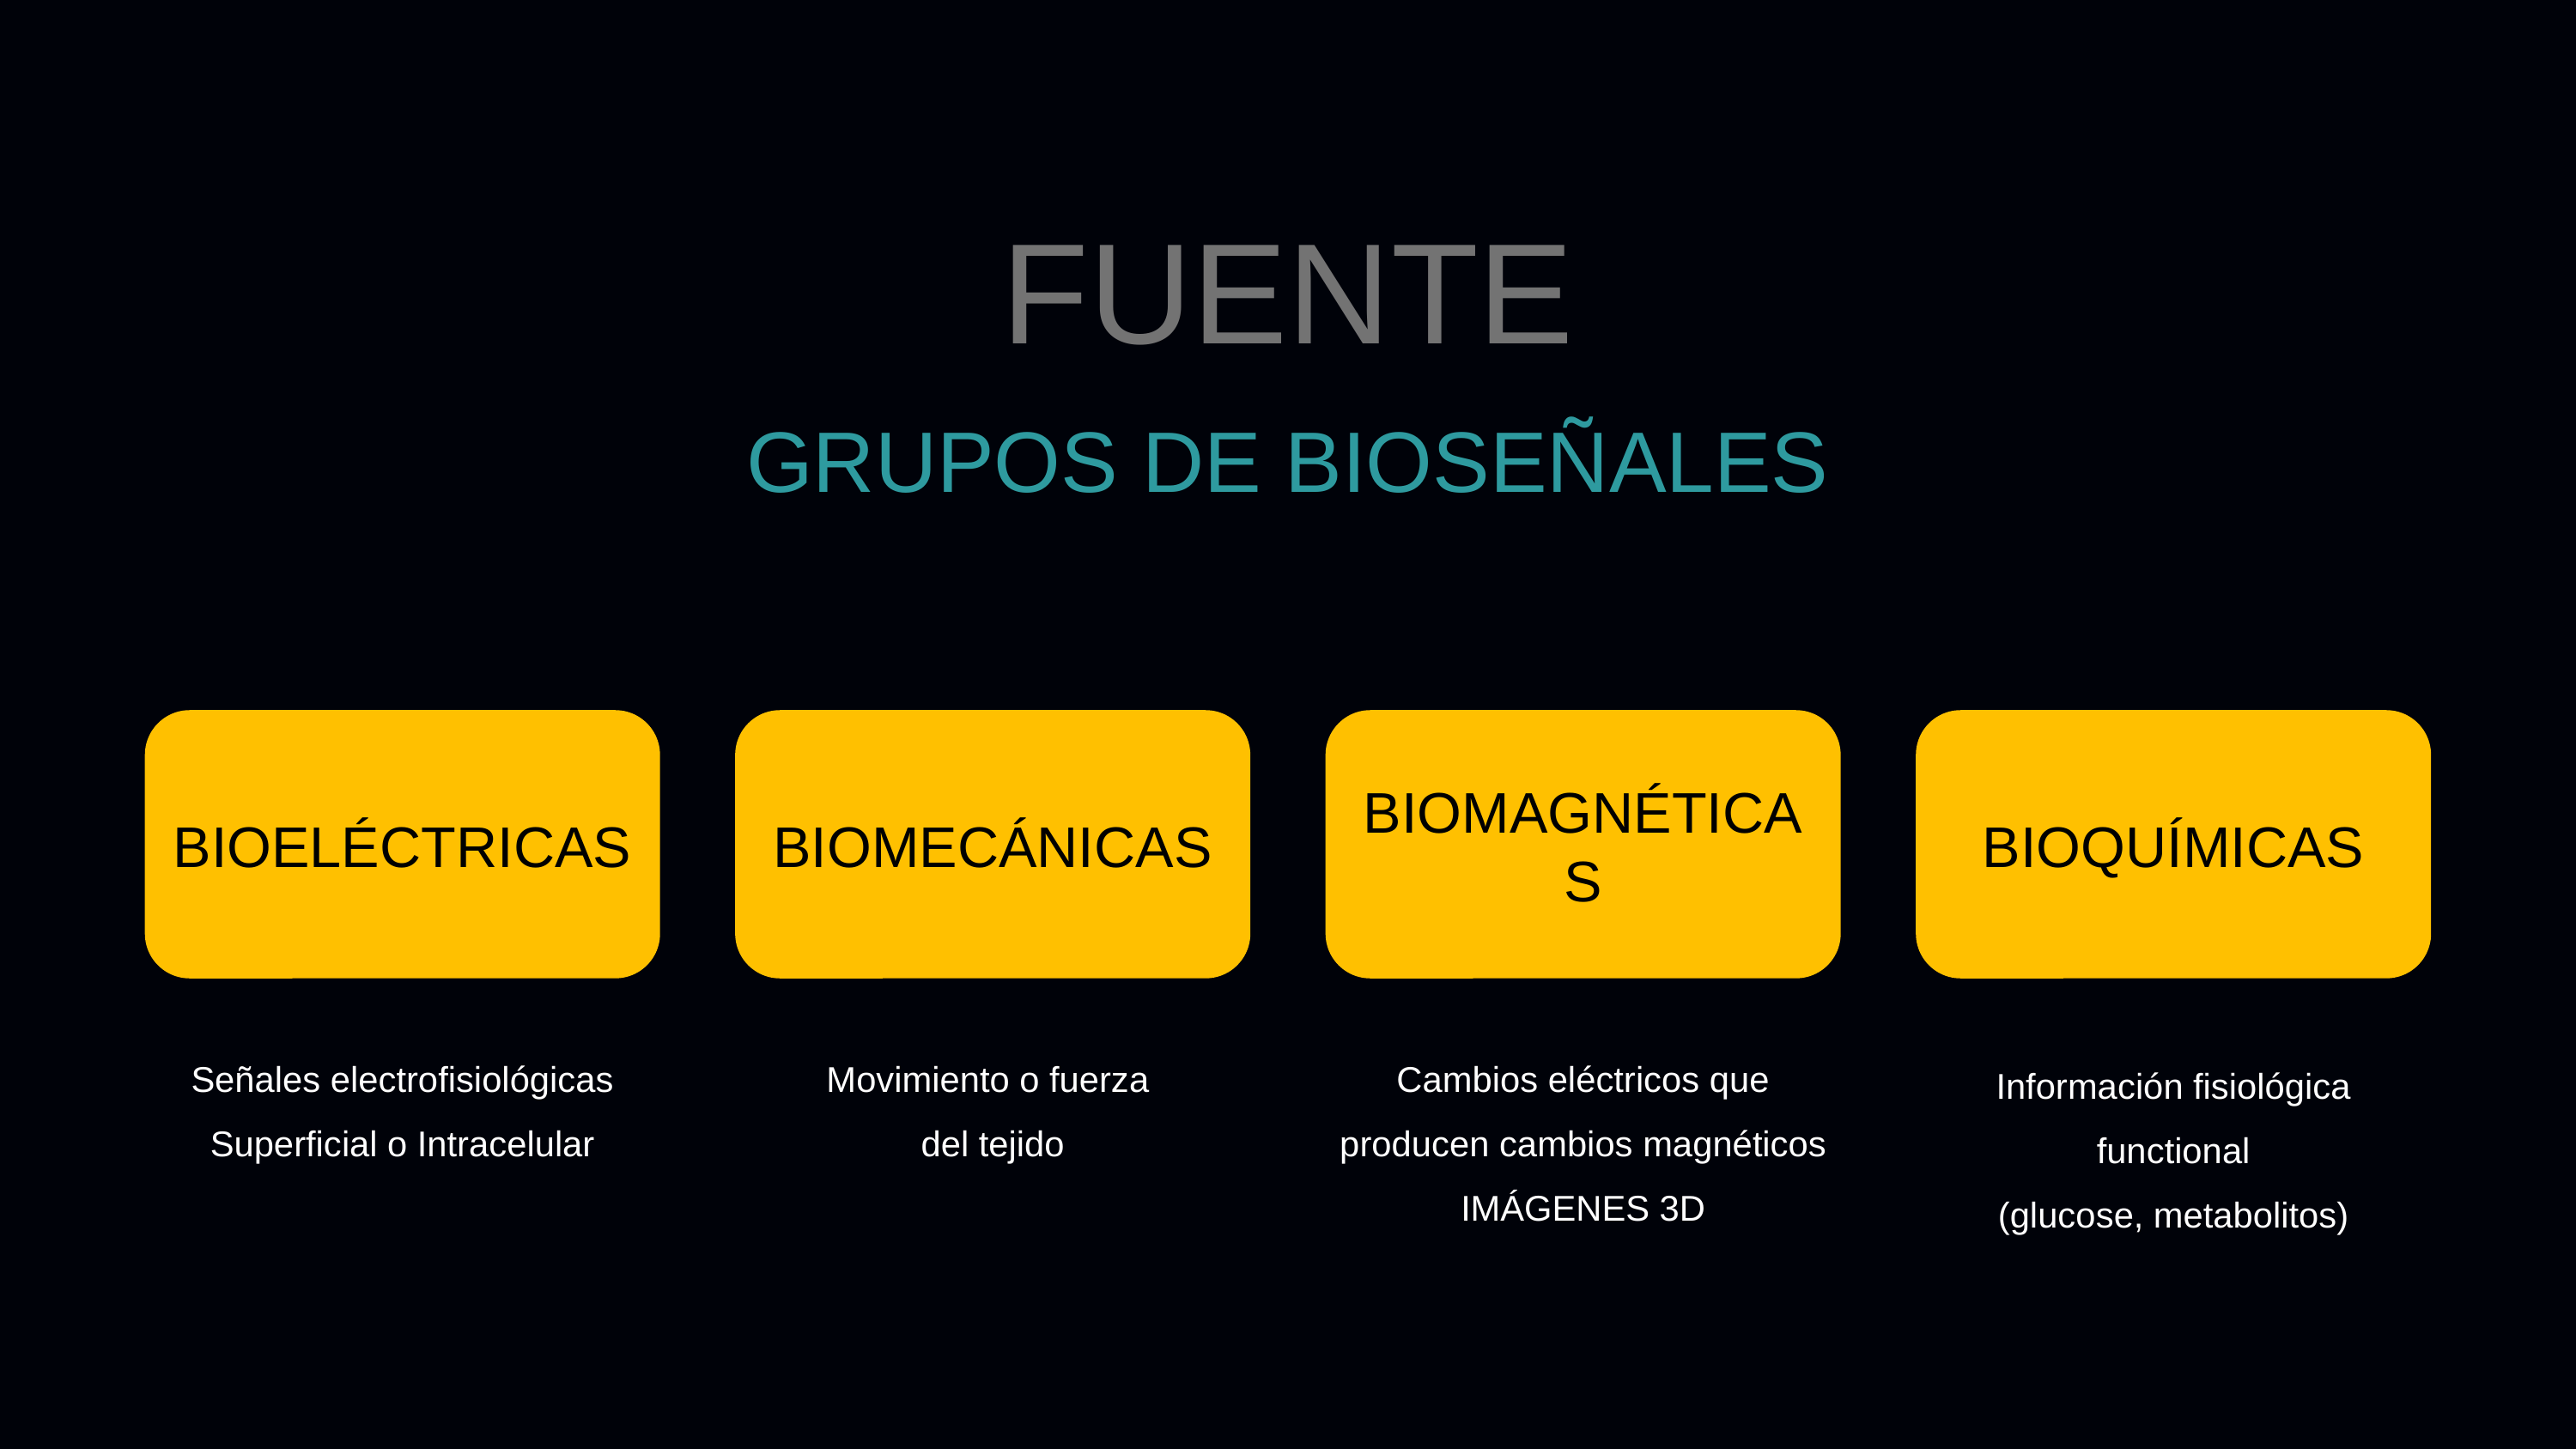

FUENTE
GRUPOS DE BIOSEÑALES
BIOELÉCTRICAS
BIOMECÁNICAS
BIOMAGNÉTICAS
BIOQUÍMICAS
Señales electrofisiológicas
Superficial o Intracelular
Movimiento o fuerza
del tejido
Cambios eléctricos que producen cambios magnéticos
IMÁGENES 3D
Información fisiológica functional
(glucose, metabolitos)